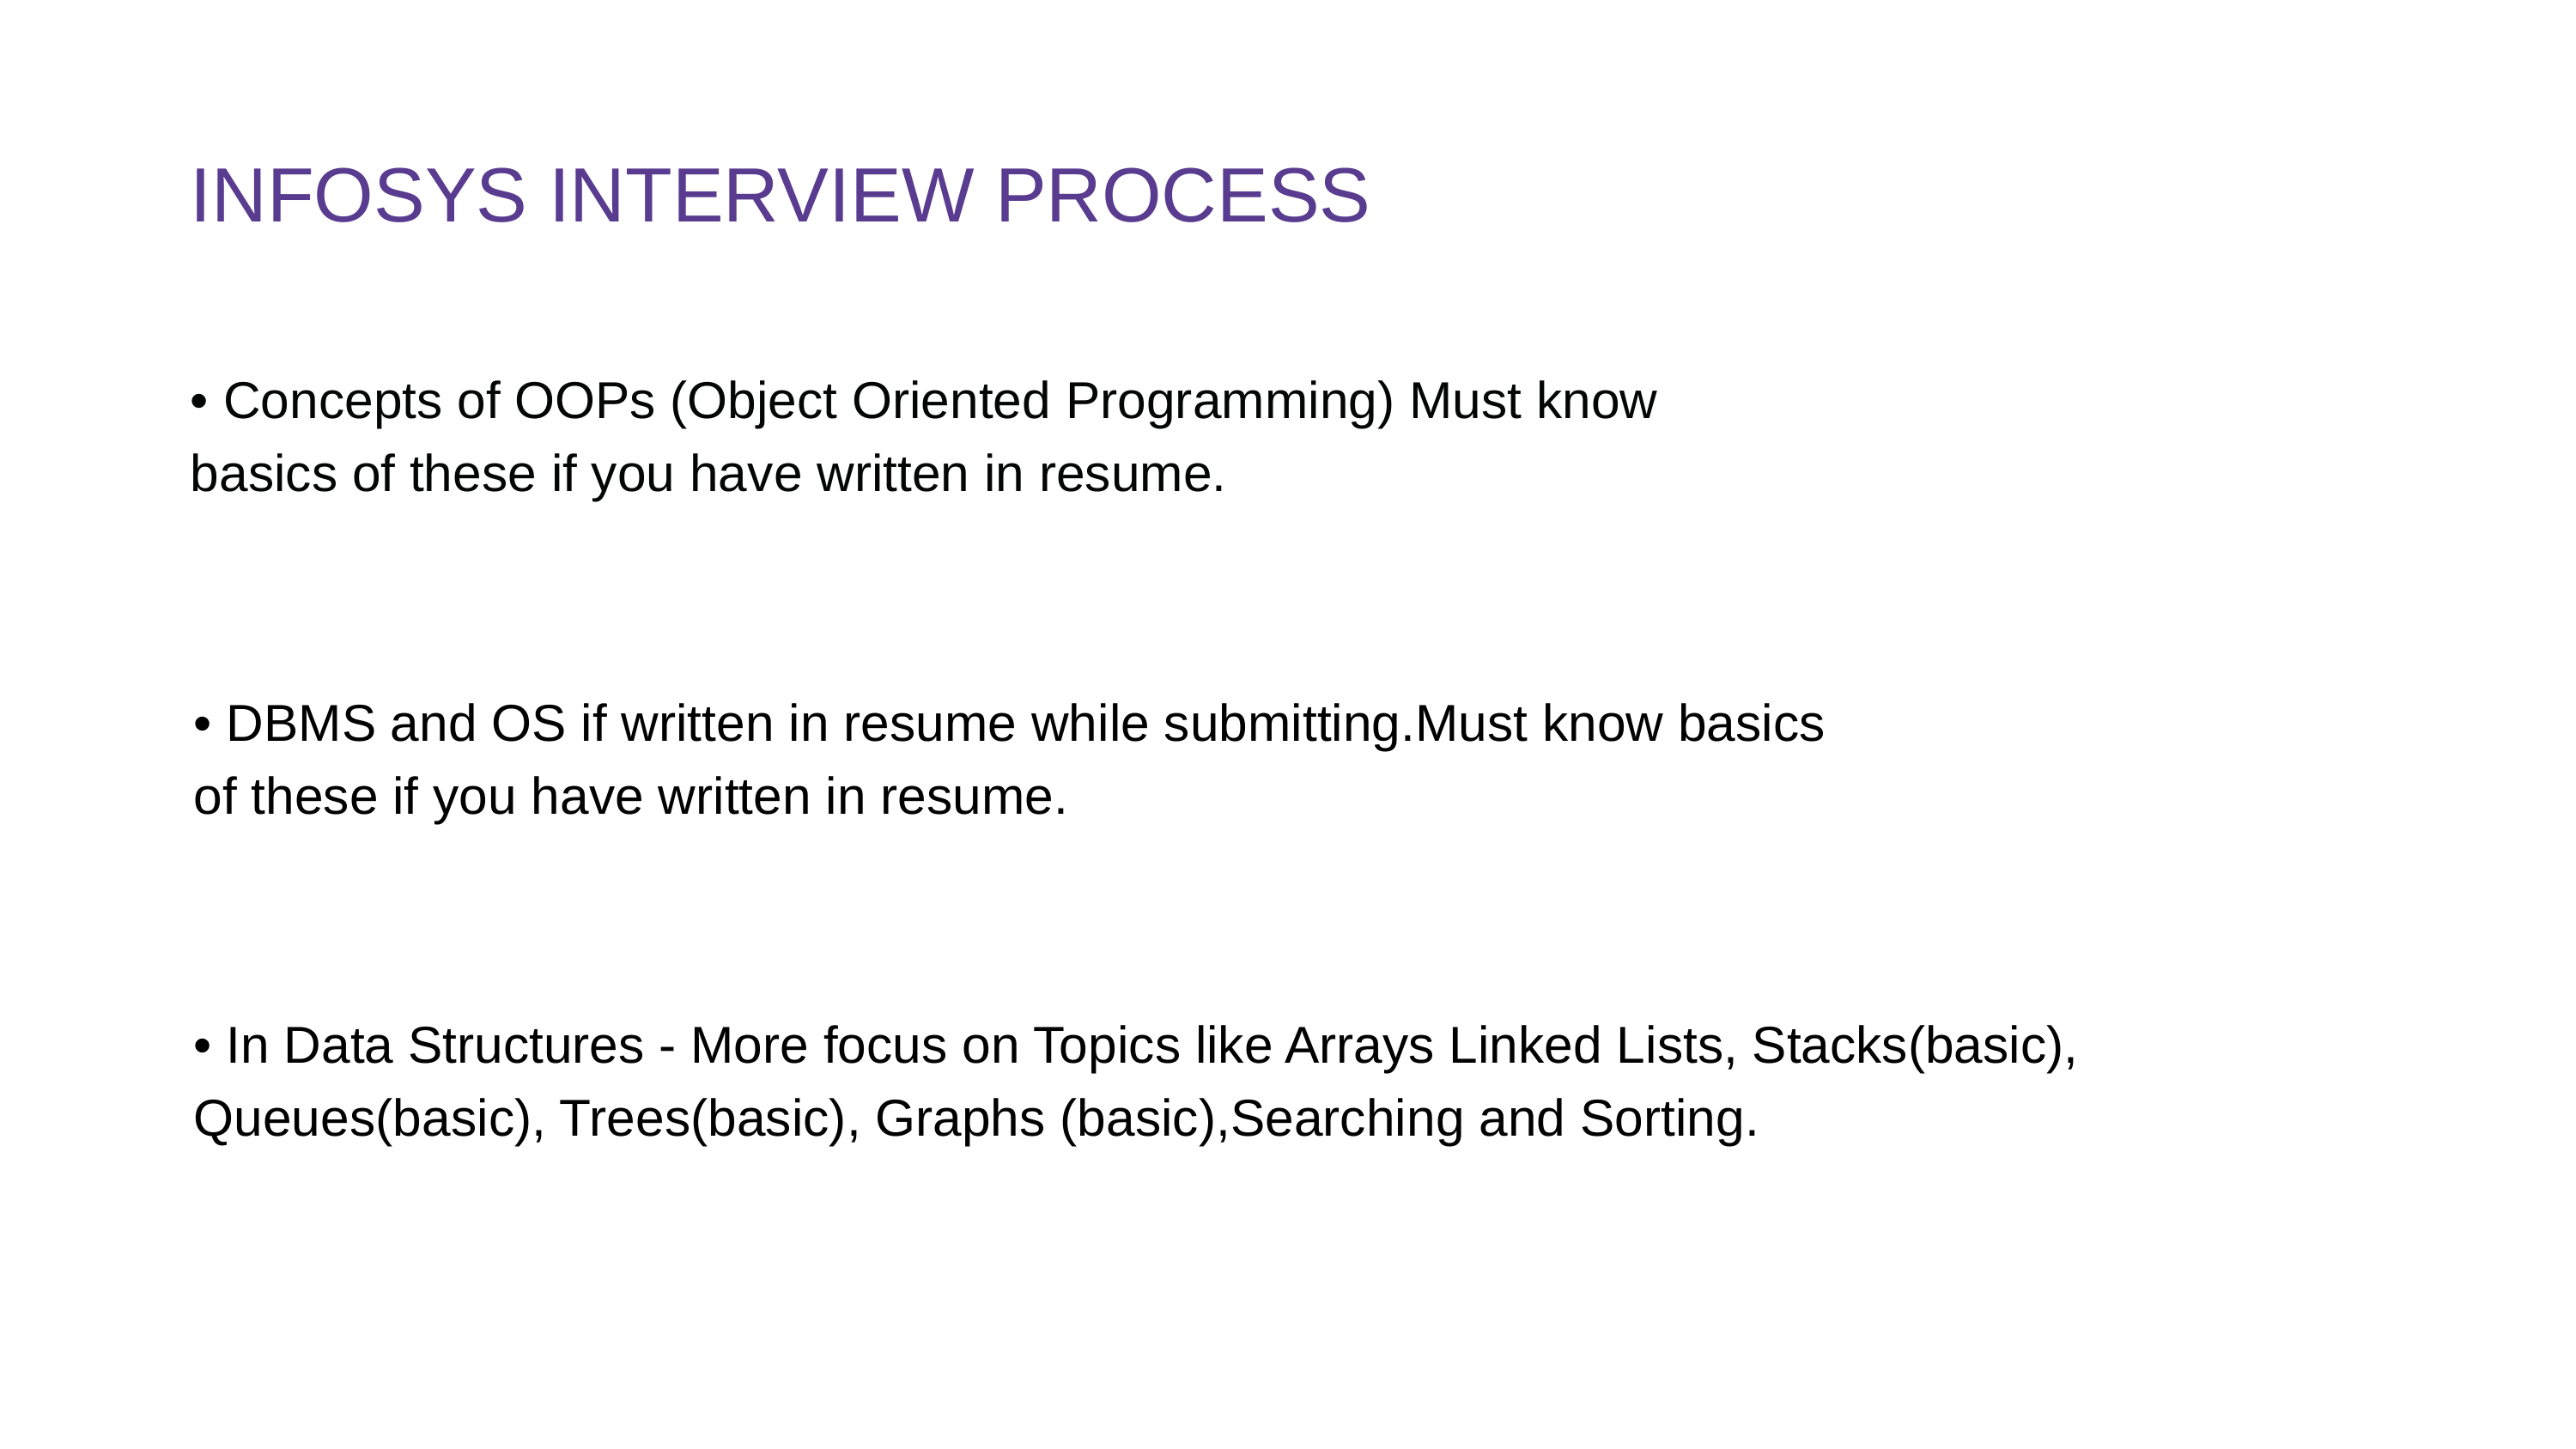

INFOSYS INTERVIEW PROCESS
• Concepts of OOPs (Object Oriented Programming) Must know basics of these if you have written in resume.
• DBMS and OS if written in resume while submitting.Must know basics of these if you have written in resume.
• In Data Structures - More focus on Topics like Arrays Linked Lists, Stacks(basic), Queues(basic), Trees(basic), Graphs (basic),Searching and Sorting.